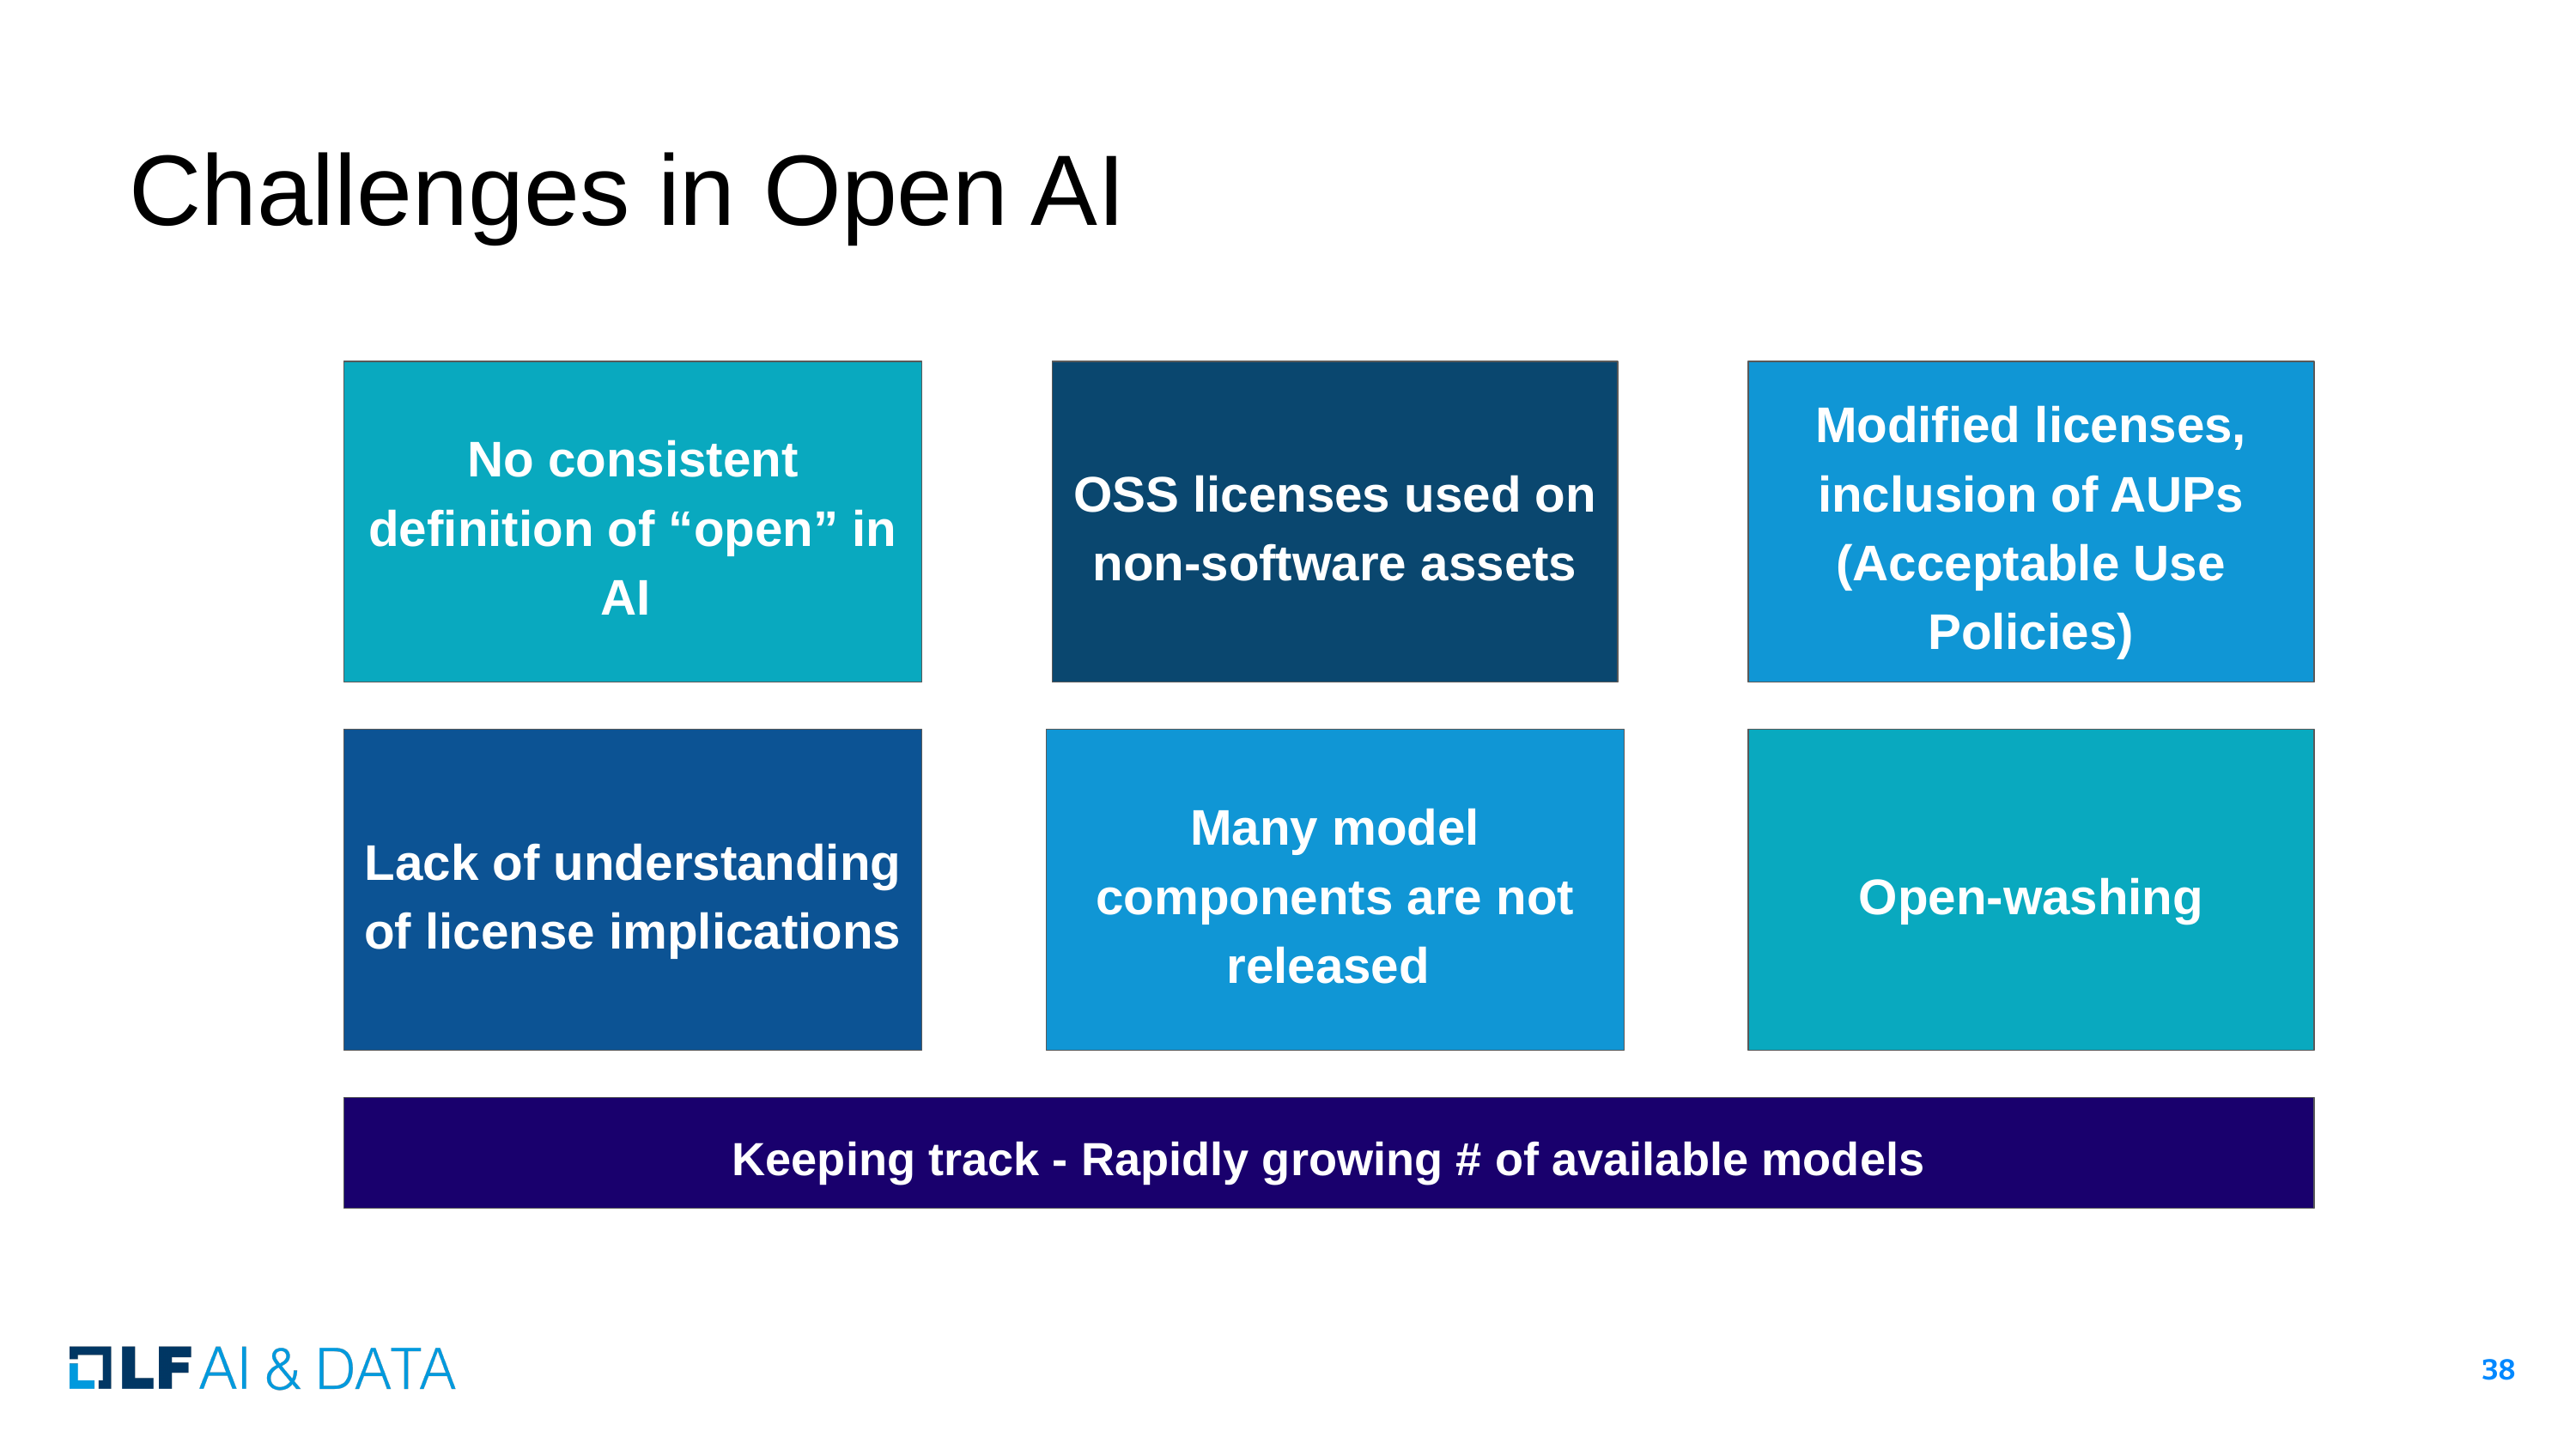

# Challenges in Open AI

OSS licenses used on non-software assets
No consistent definition of “open” in AI
Modified licenses, inclusion of AUPs (Acceptable Use Policies)

Lack of understanding of license implications
Many model components are not released
Open-washing
Keeping track - Rapidly growing # of available models
38